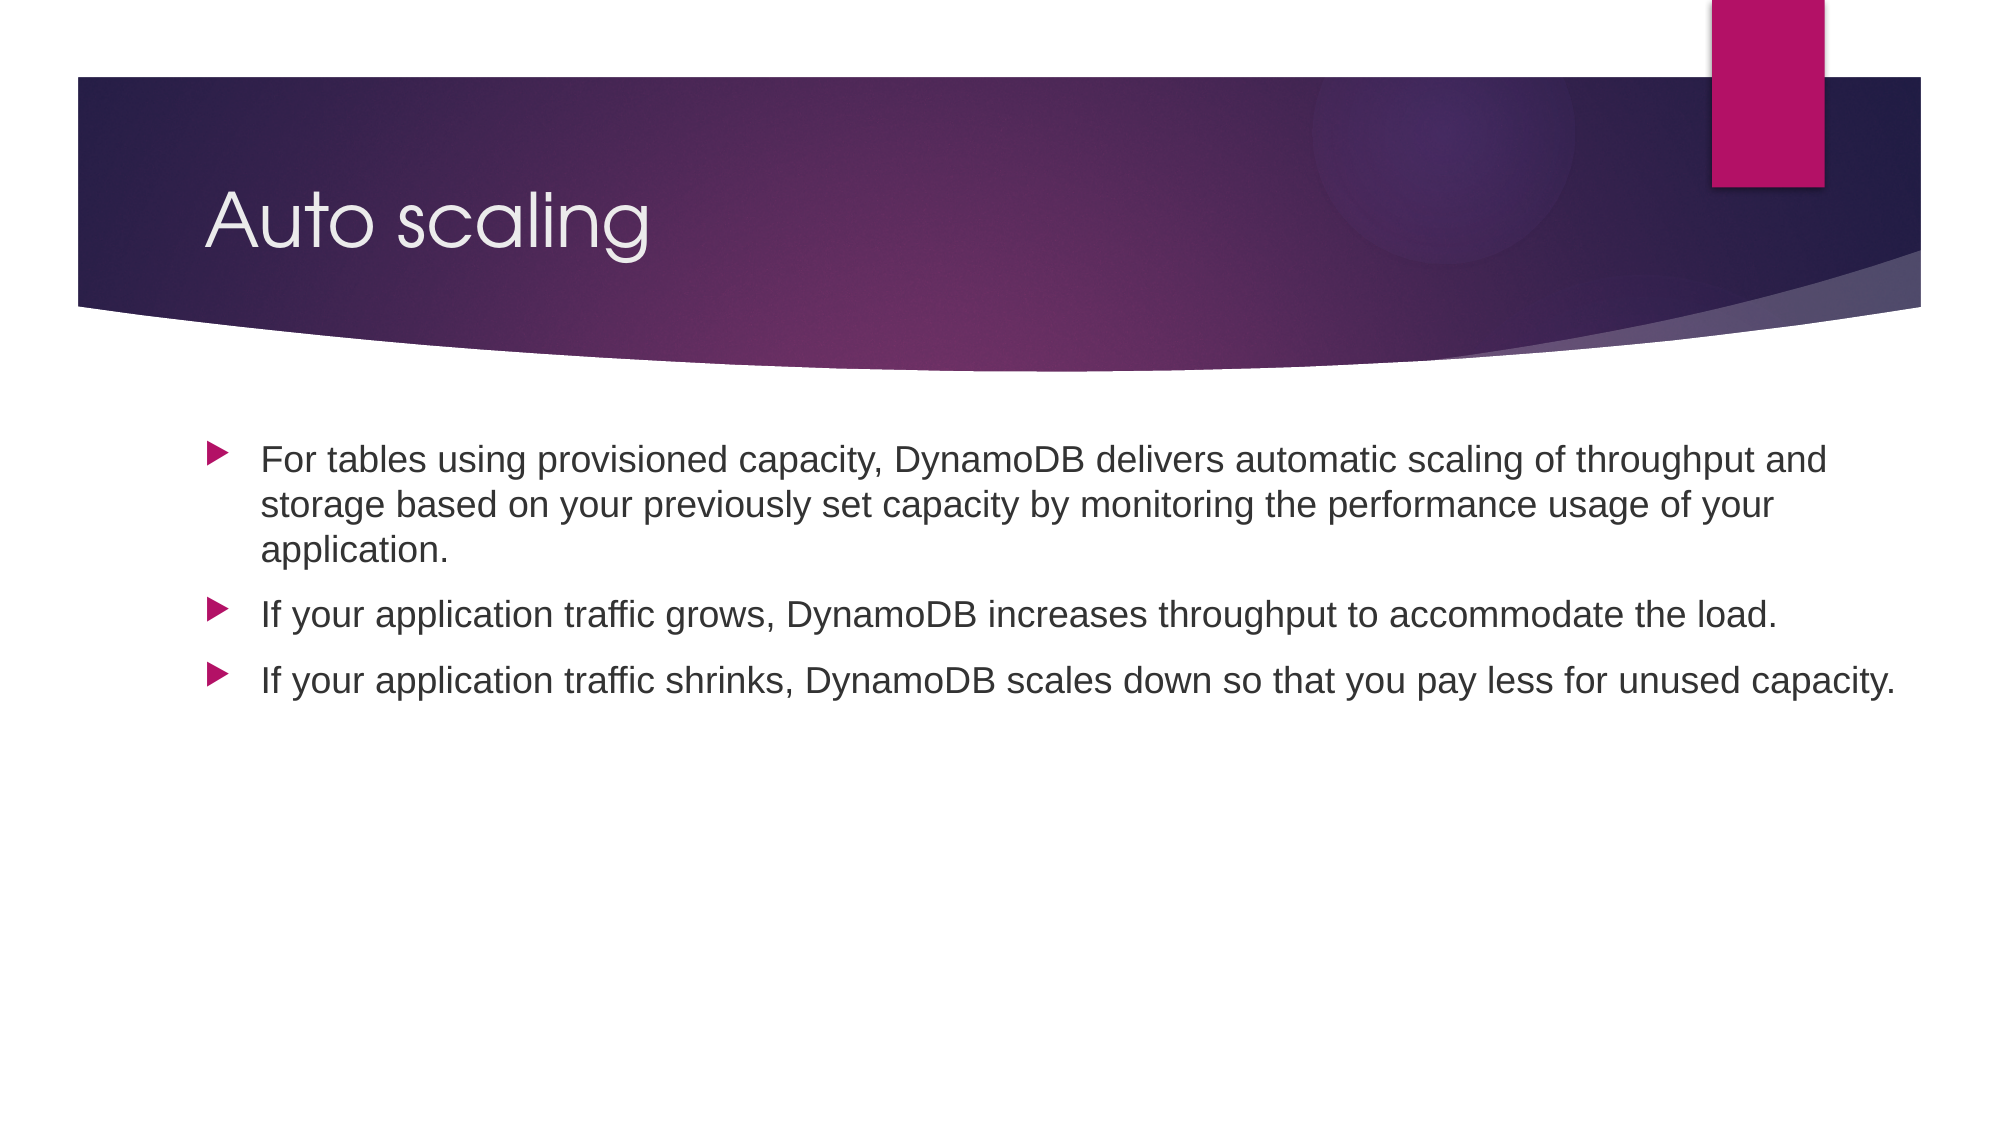

# Auto scaling
For tables using provisioned capacity, DynamoDB delivers automatic scaling of throughput and storage based on your previously set capacity by monitoring the performance usage of your application.
If your application traffic grows, DynamoDB increases throughput to accommodate the load.
If your application traffic shrinks, DynamoDB scales down so that you pay less for unused capacity.